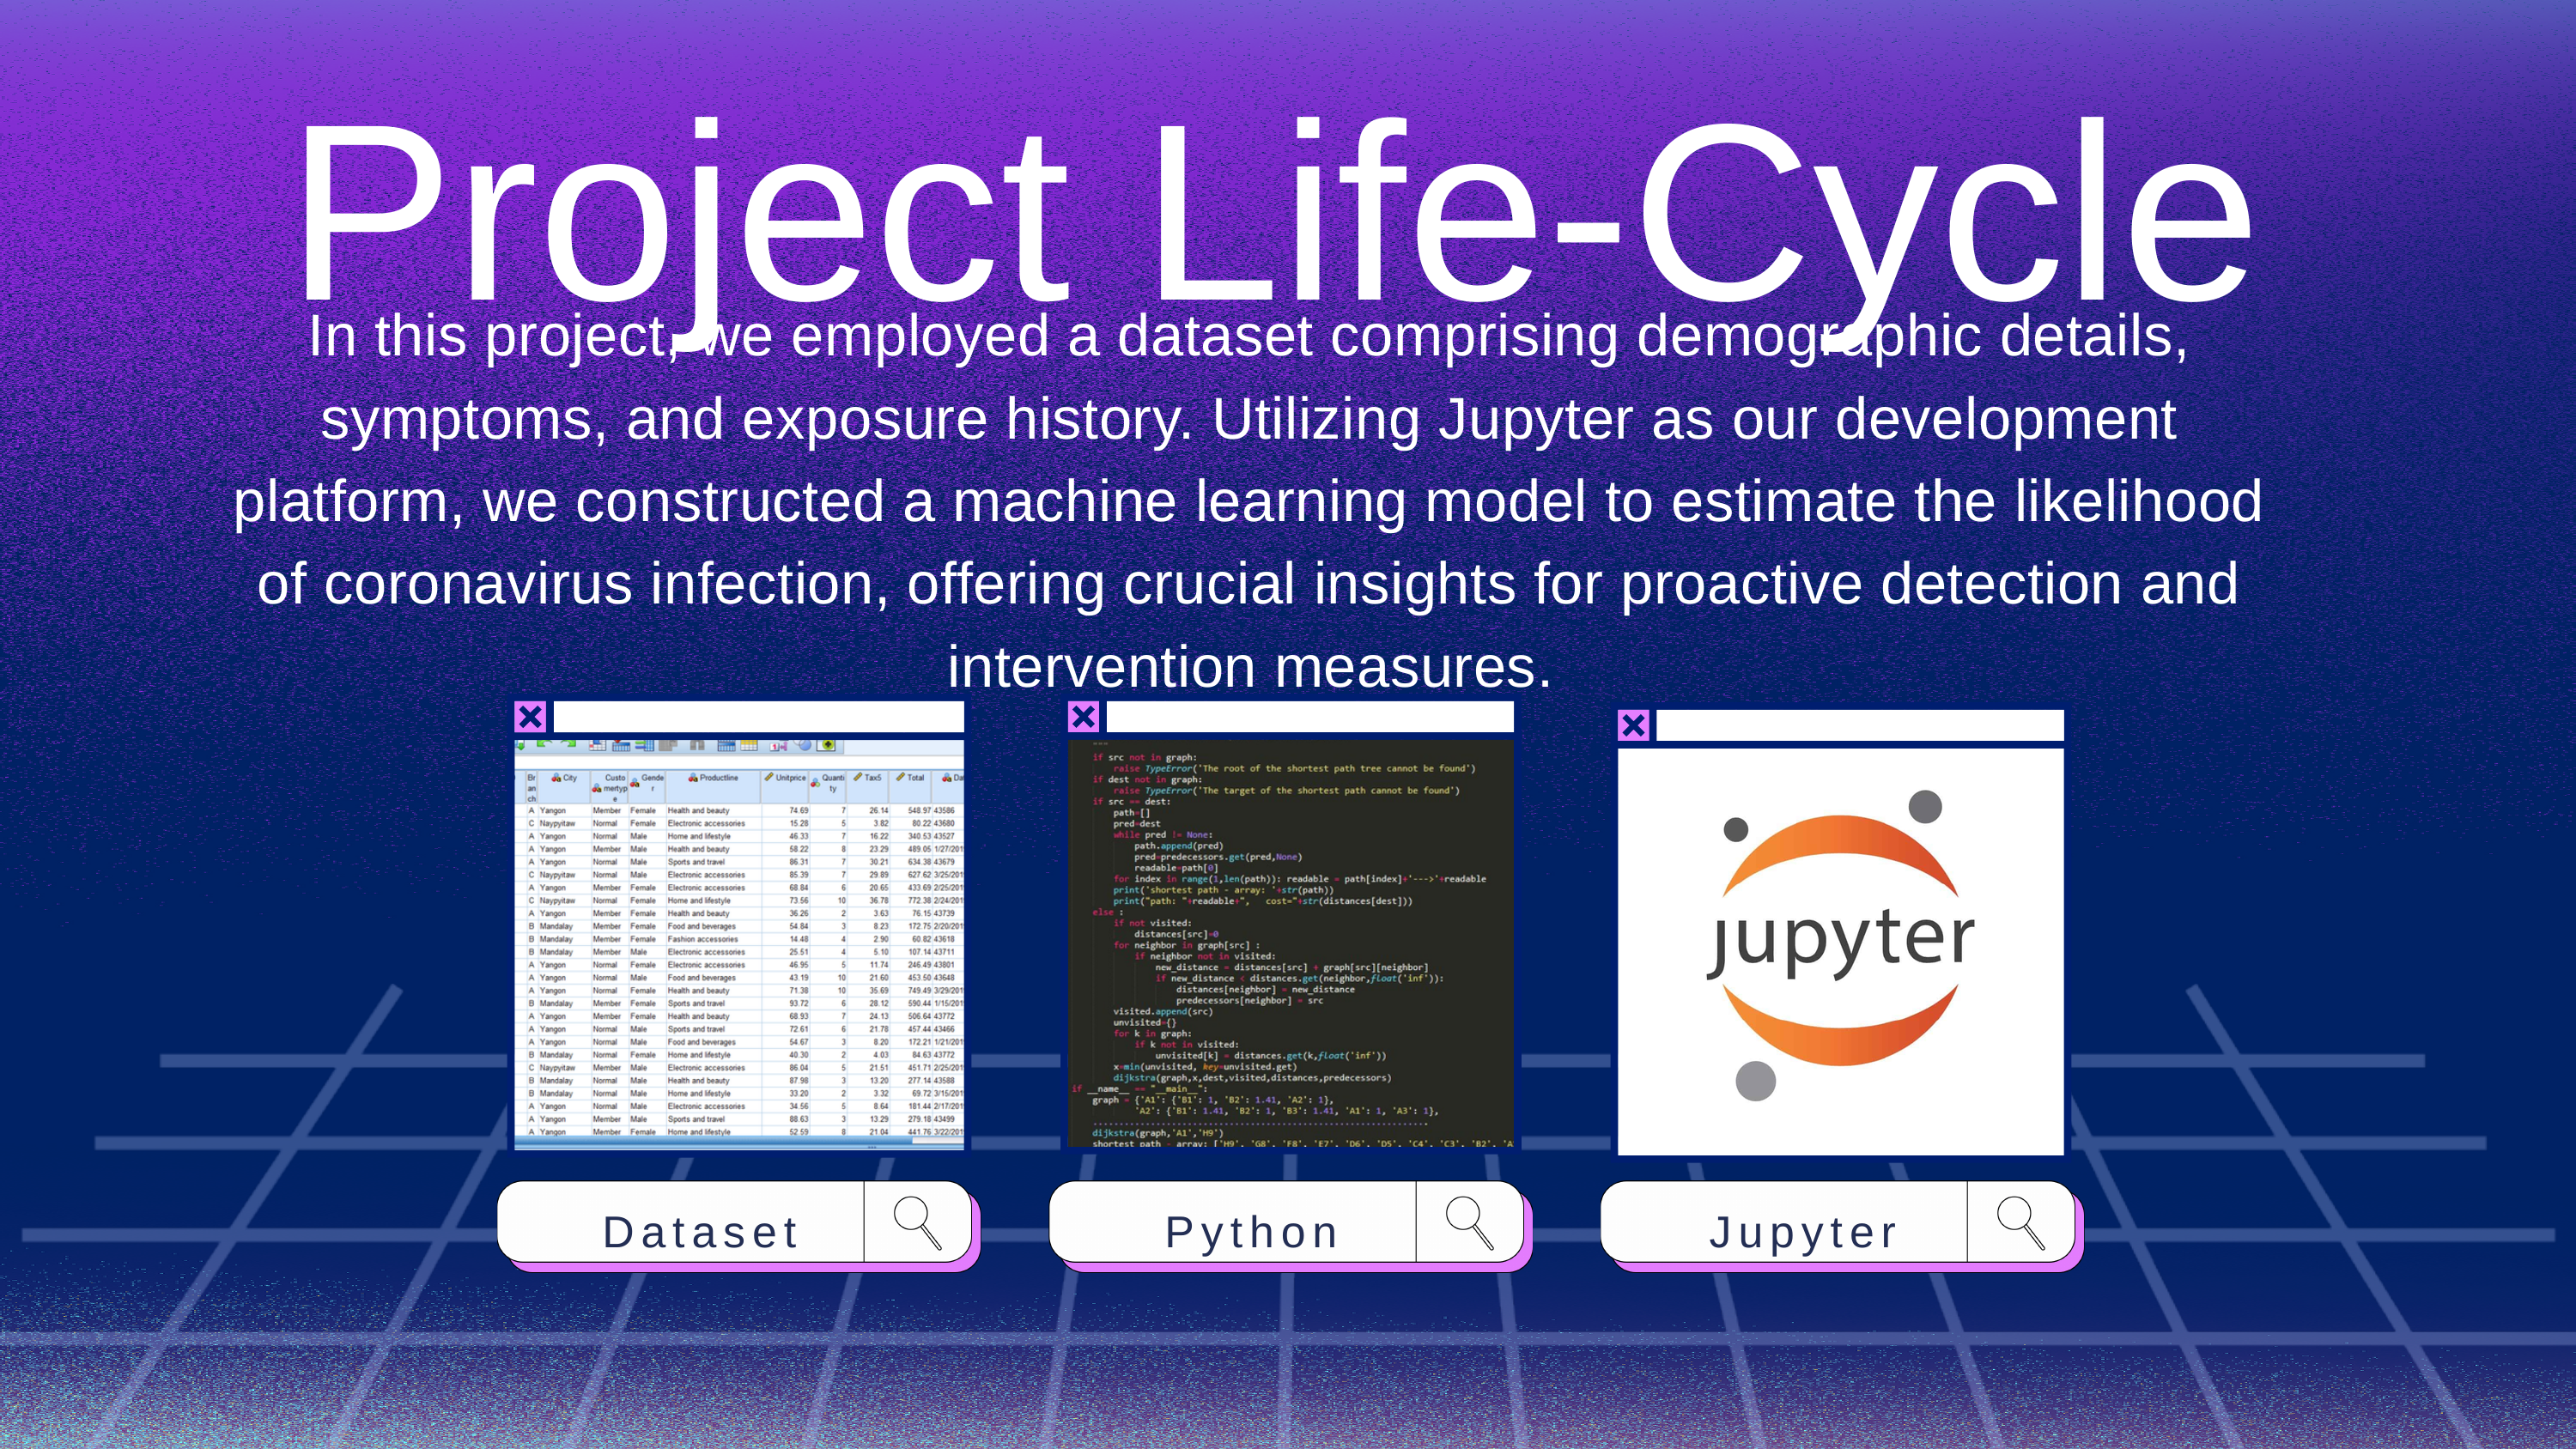

Project Life-Cycle
In this project, we employed a dataset comprising demographic details, symptoms, and exposure history. Utilizing Jupyter as our development platform, we constructed a machine learning model to estimate the likelihood of coronavirus infection, offering crucial insights for proactive detection and intervention measures.

Dataset
Python
Jupyter